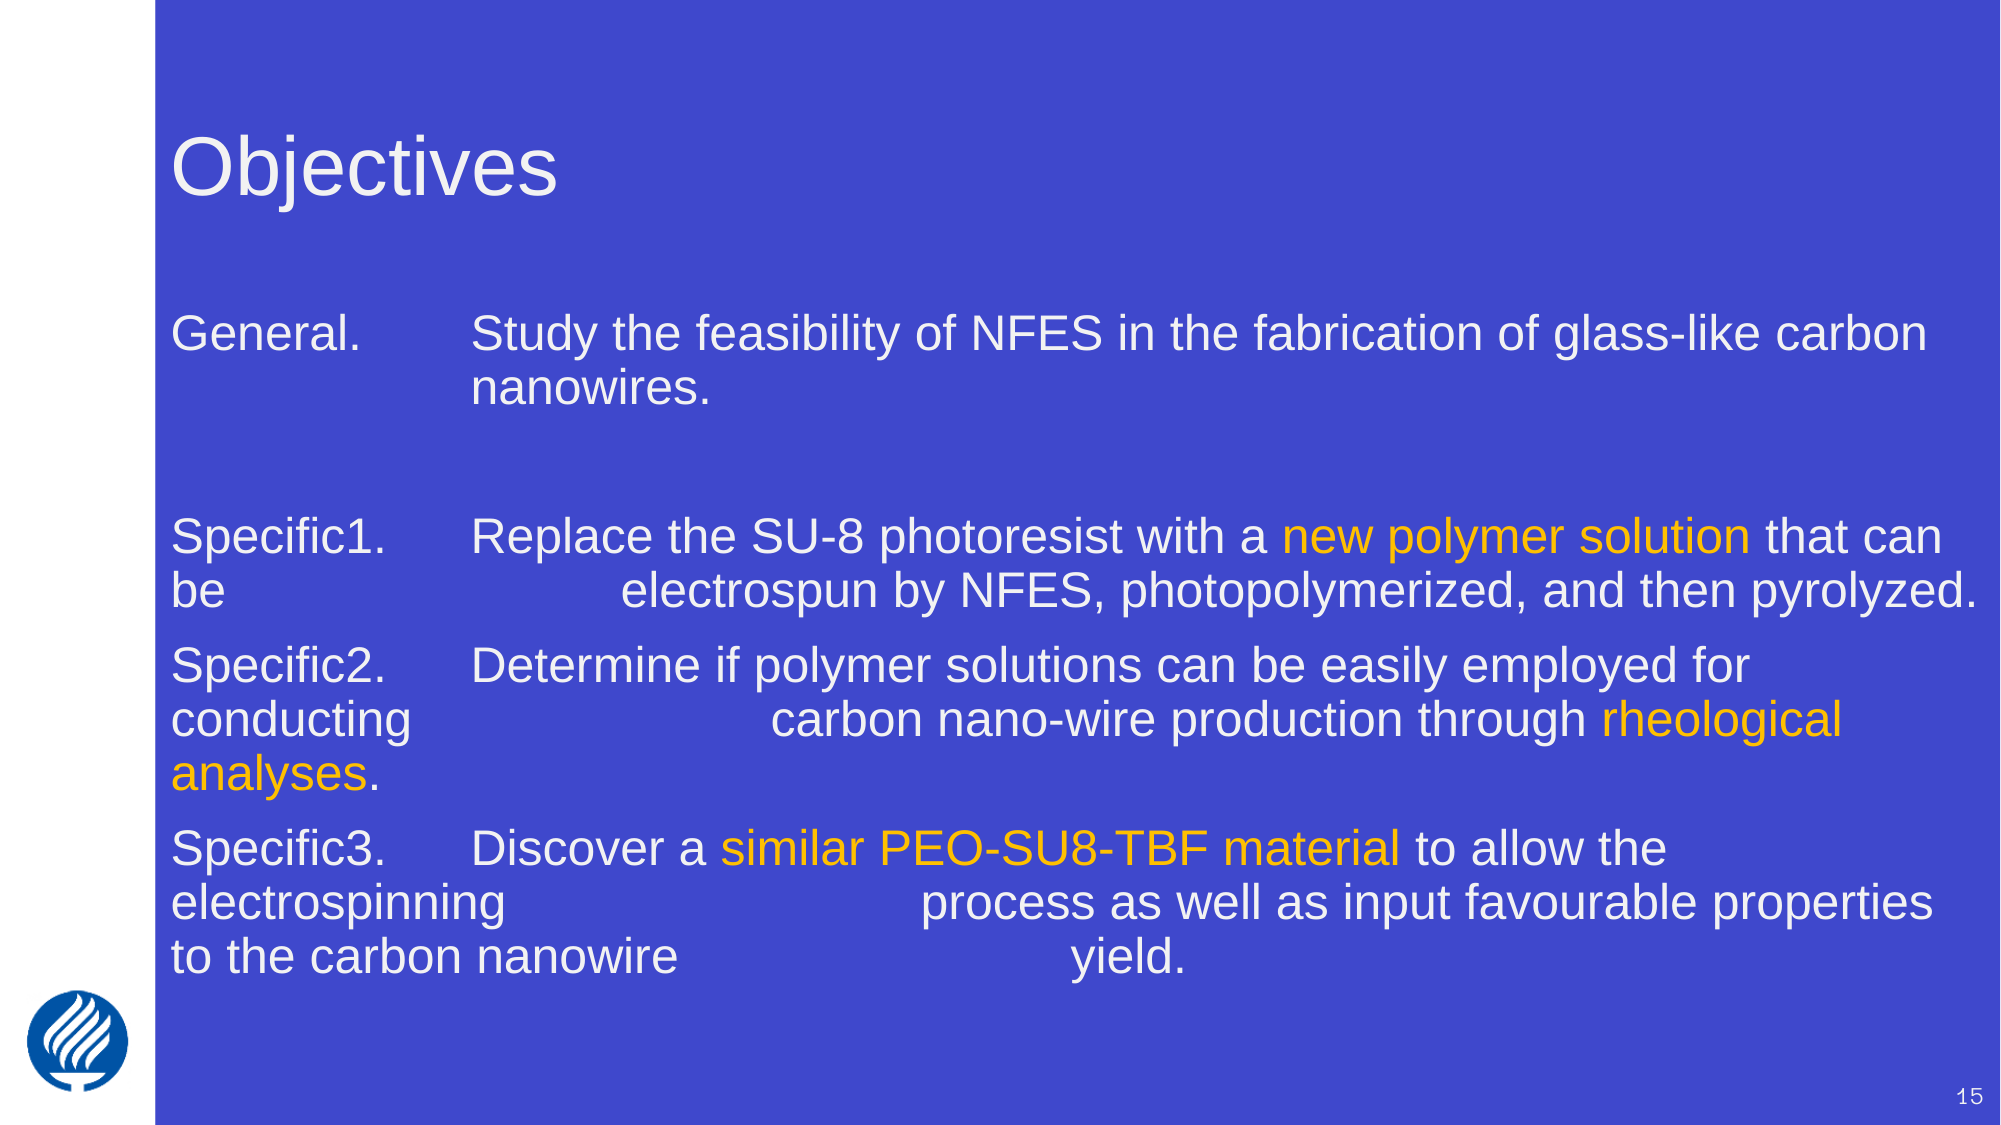

# Objectives
General.	Study the feasibility of NFES in the fabrication of glass-like carbon 			nanowires.

Specific1.	Replace the SU-8 photoresist with a new polymer solution that can be 			electrospun by NFES, photopolymerized, and then pyrolyzed.
Specific2.	Determine if polymer solutions can be easily employed for conducting 			carbon nano-wire production through rheological analyses.
Specific3.	Discover a similar PEO-SU8-TBF material to allow the electrospinning 			process as well as input favourable properties to the carbon nanowire			yield.
15